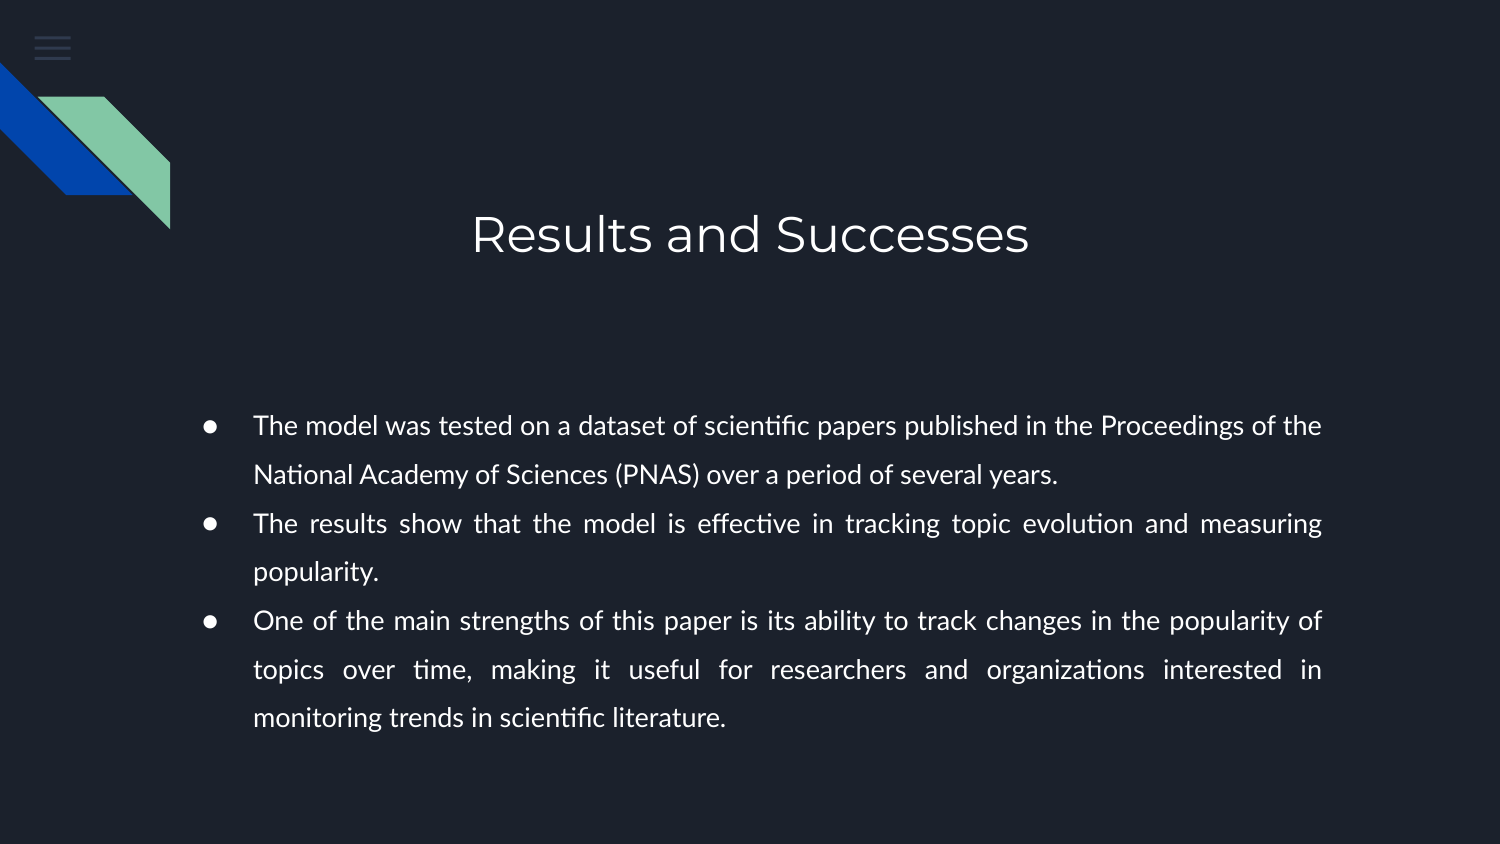

# Results and Successes
The model was tested on a dataset of scientific papers published in the Proceedings of the National Academy of Sciences (PNAS) over a period of several years.
The results show that the model is effective in tracking topic evolution and measuring popularity.
One of the main strengths of this paper is its ability to track changes in the popularity of topics over time, making it useful for researchers and organizations interested in monitoring trends in scientific literature.